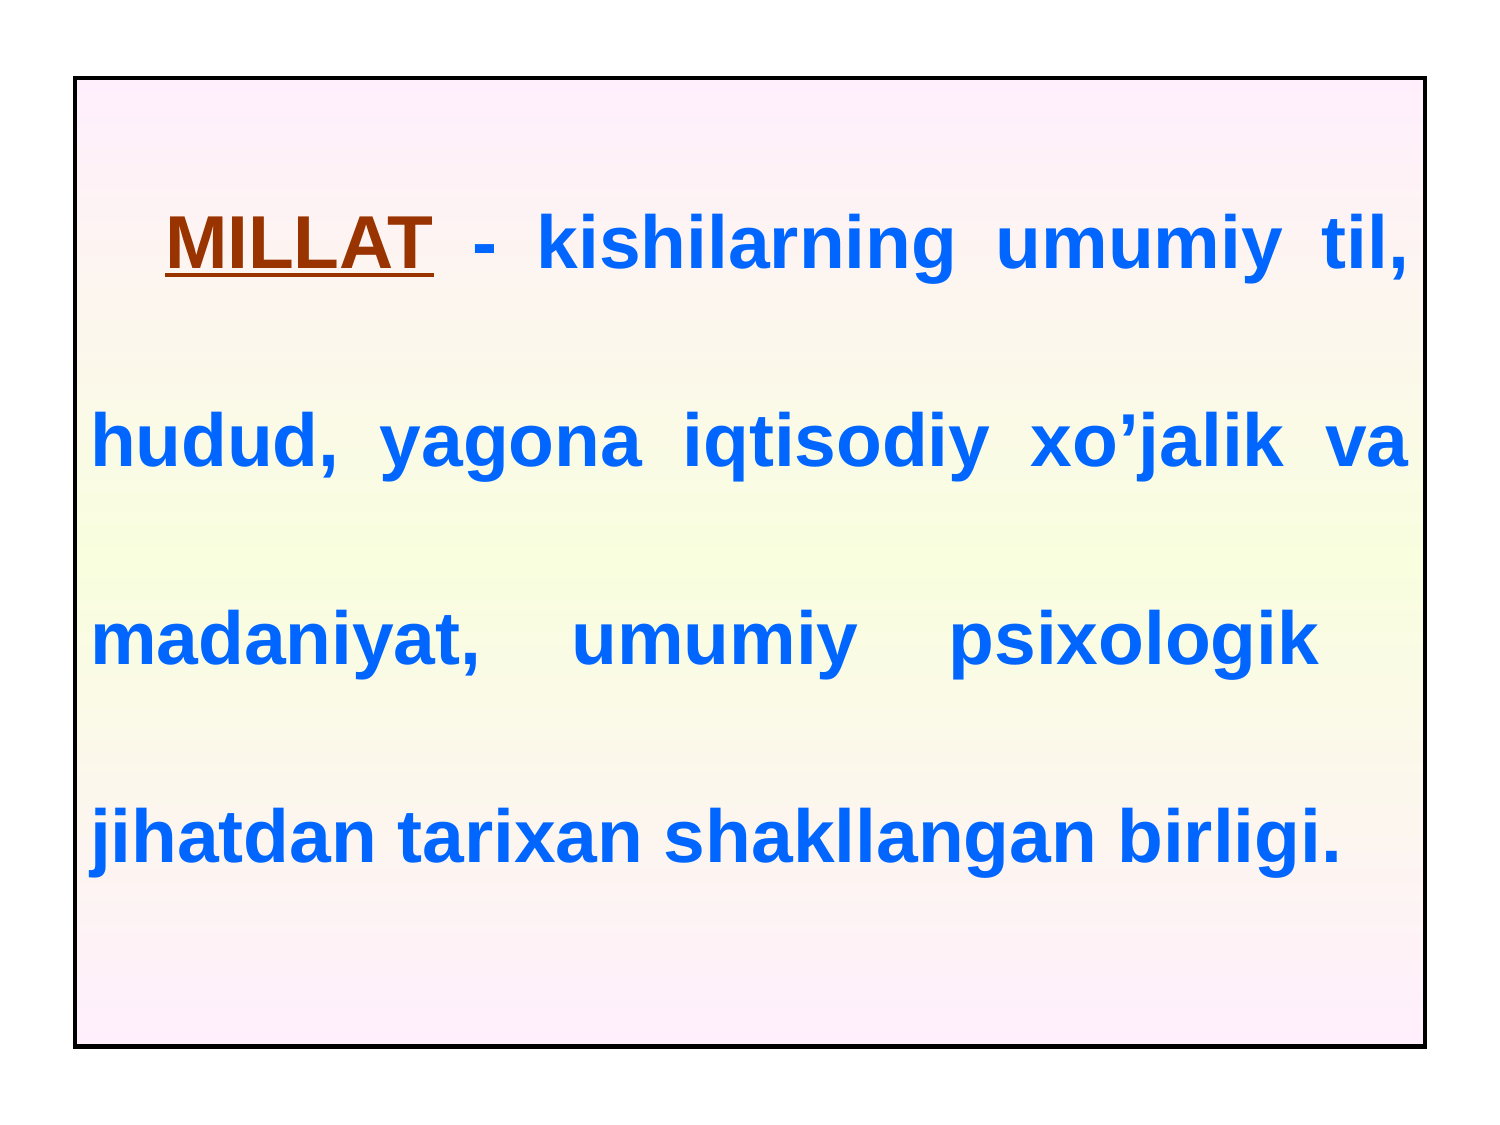

MILLAT - kishilarning umumiy til, hudud, yagona iqtisodiy xo’jalik va madaniyat, umumiy psixologik  jihatdan tarixan shakllangan birligi.